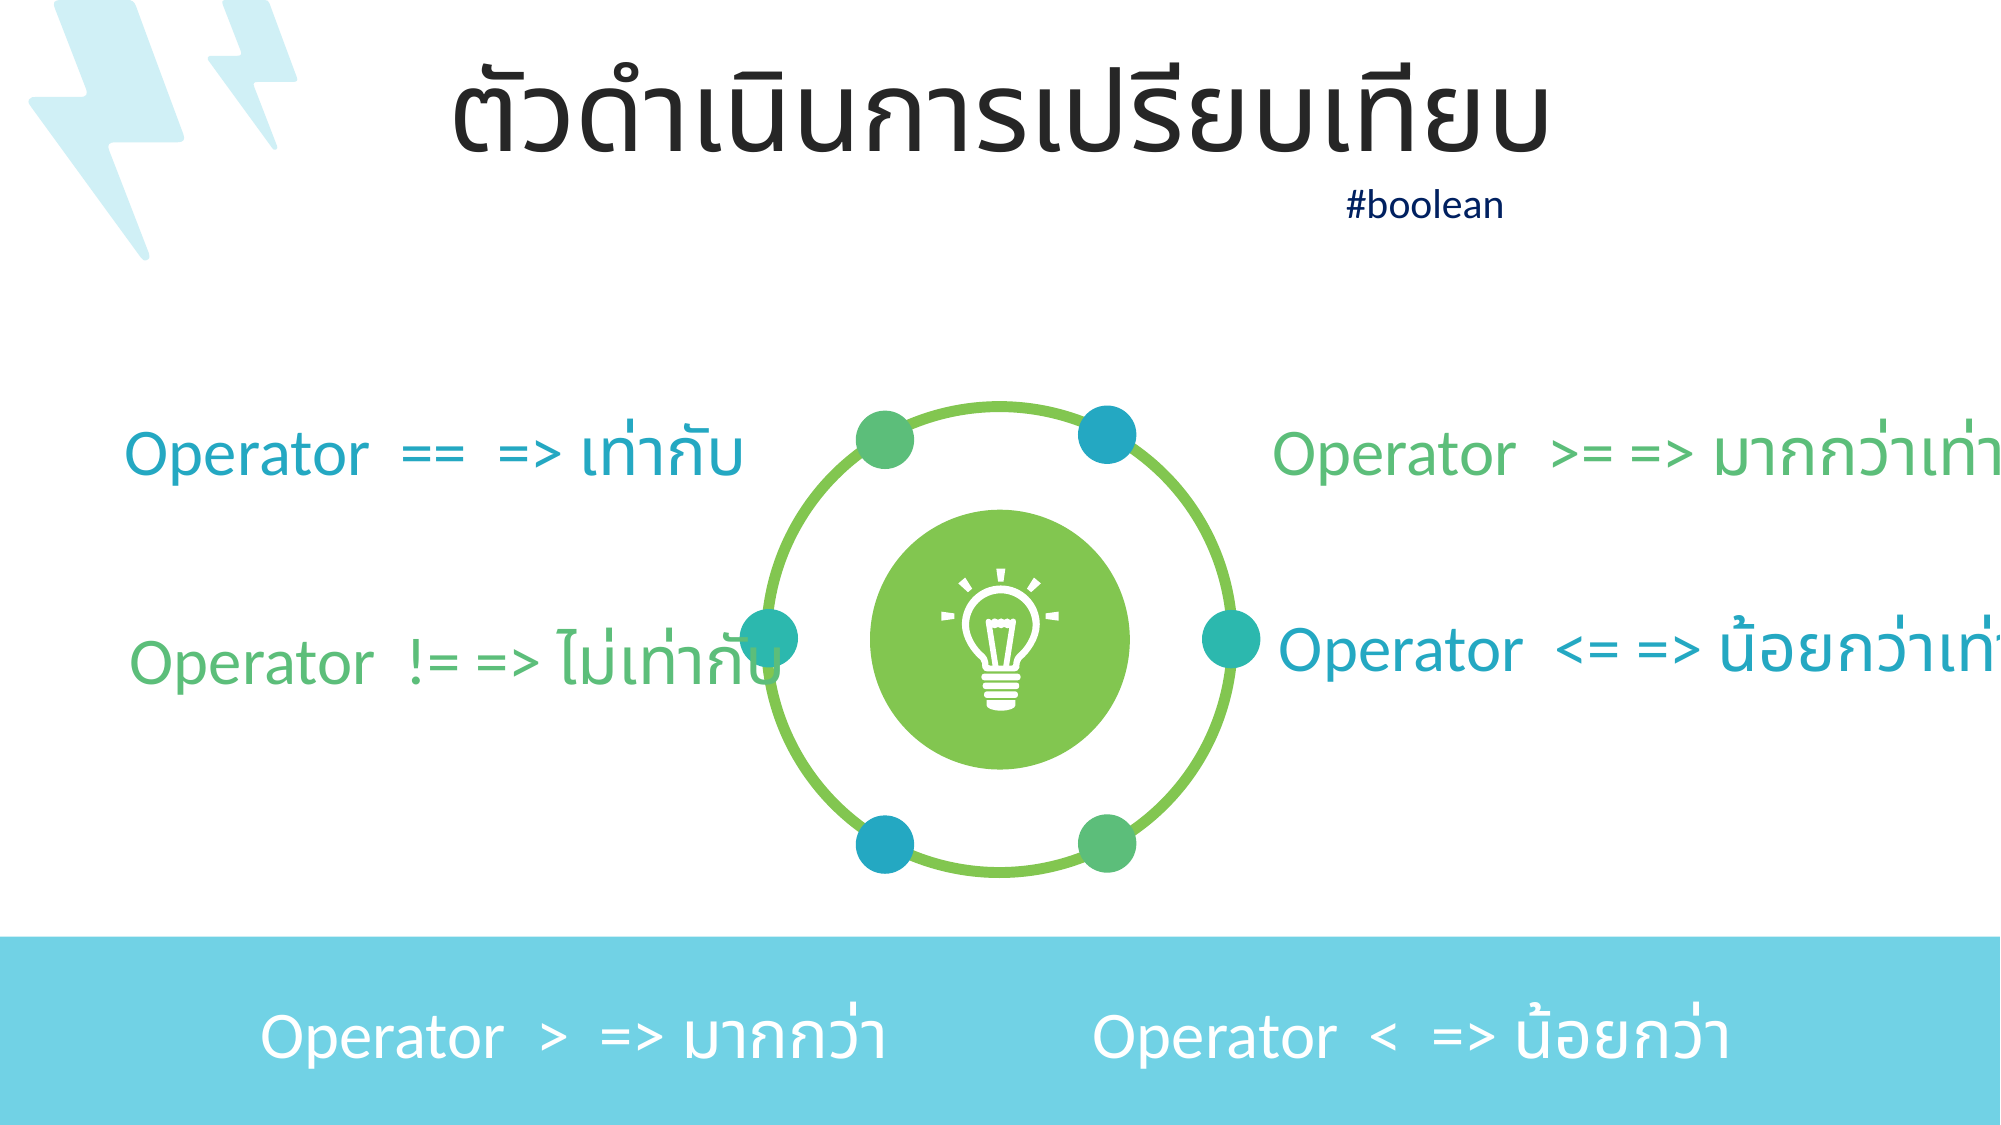

ตัวดำเนินการเปรียบเทียบ
#boolean
Operator  >= => มากกว่าเท่ากับ
Operator  ==  => เท่ากับ

Operator  <= => น้อยกว่าเท่ากับ
Operator  != => ไม่เท่ากับ

Operator  >  => มากกว่า
Operator  <  => น้อยกว่า